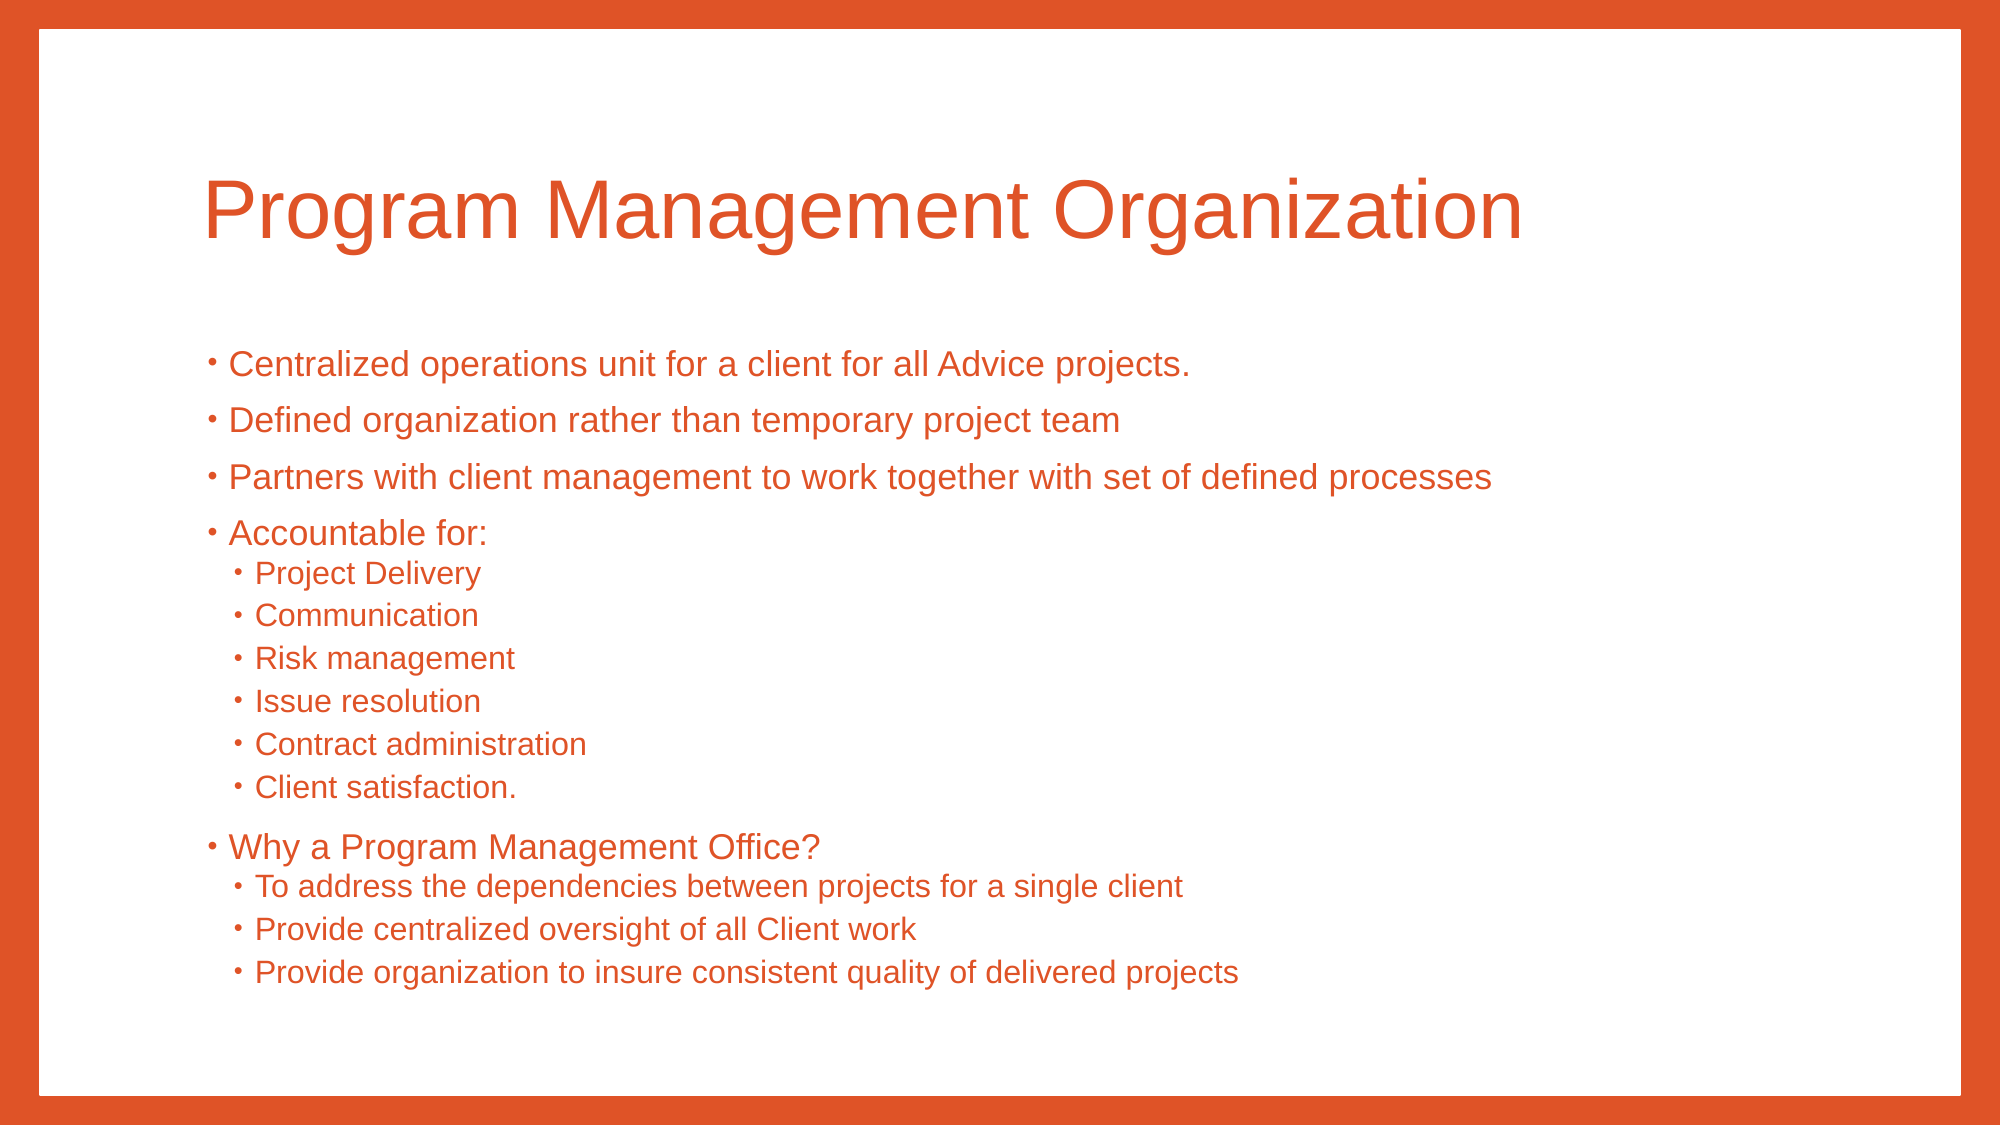

# Program Management Organization

Centralized operations unit for a client for all Advice projects.
Defined organization rather than temporary project team
Partners with client management to work together with set of defined processes
Accountable for:
Project Delivery
Communication
Risk management
Issue resolution
Contract administration
Client satisfaction.
Why a Program Management Office?
To address the dependencies between projects for a single client
Provide centralized oversight of all Client work
Provide organization to insure consistent quality of delivered projects